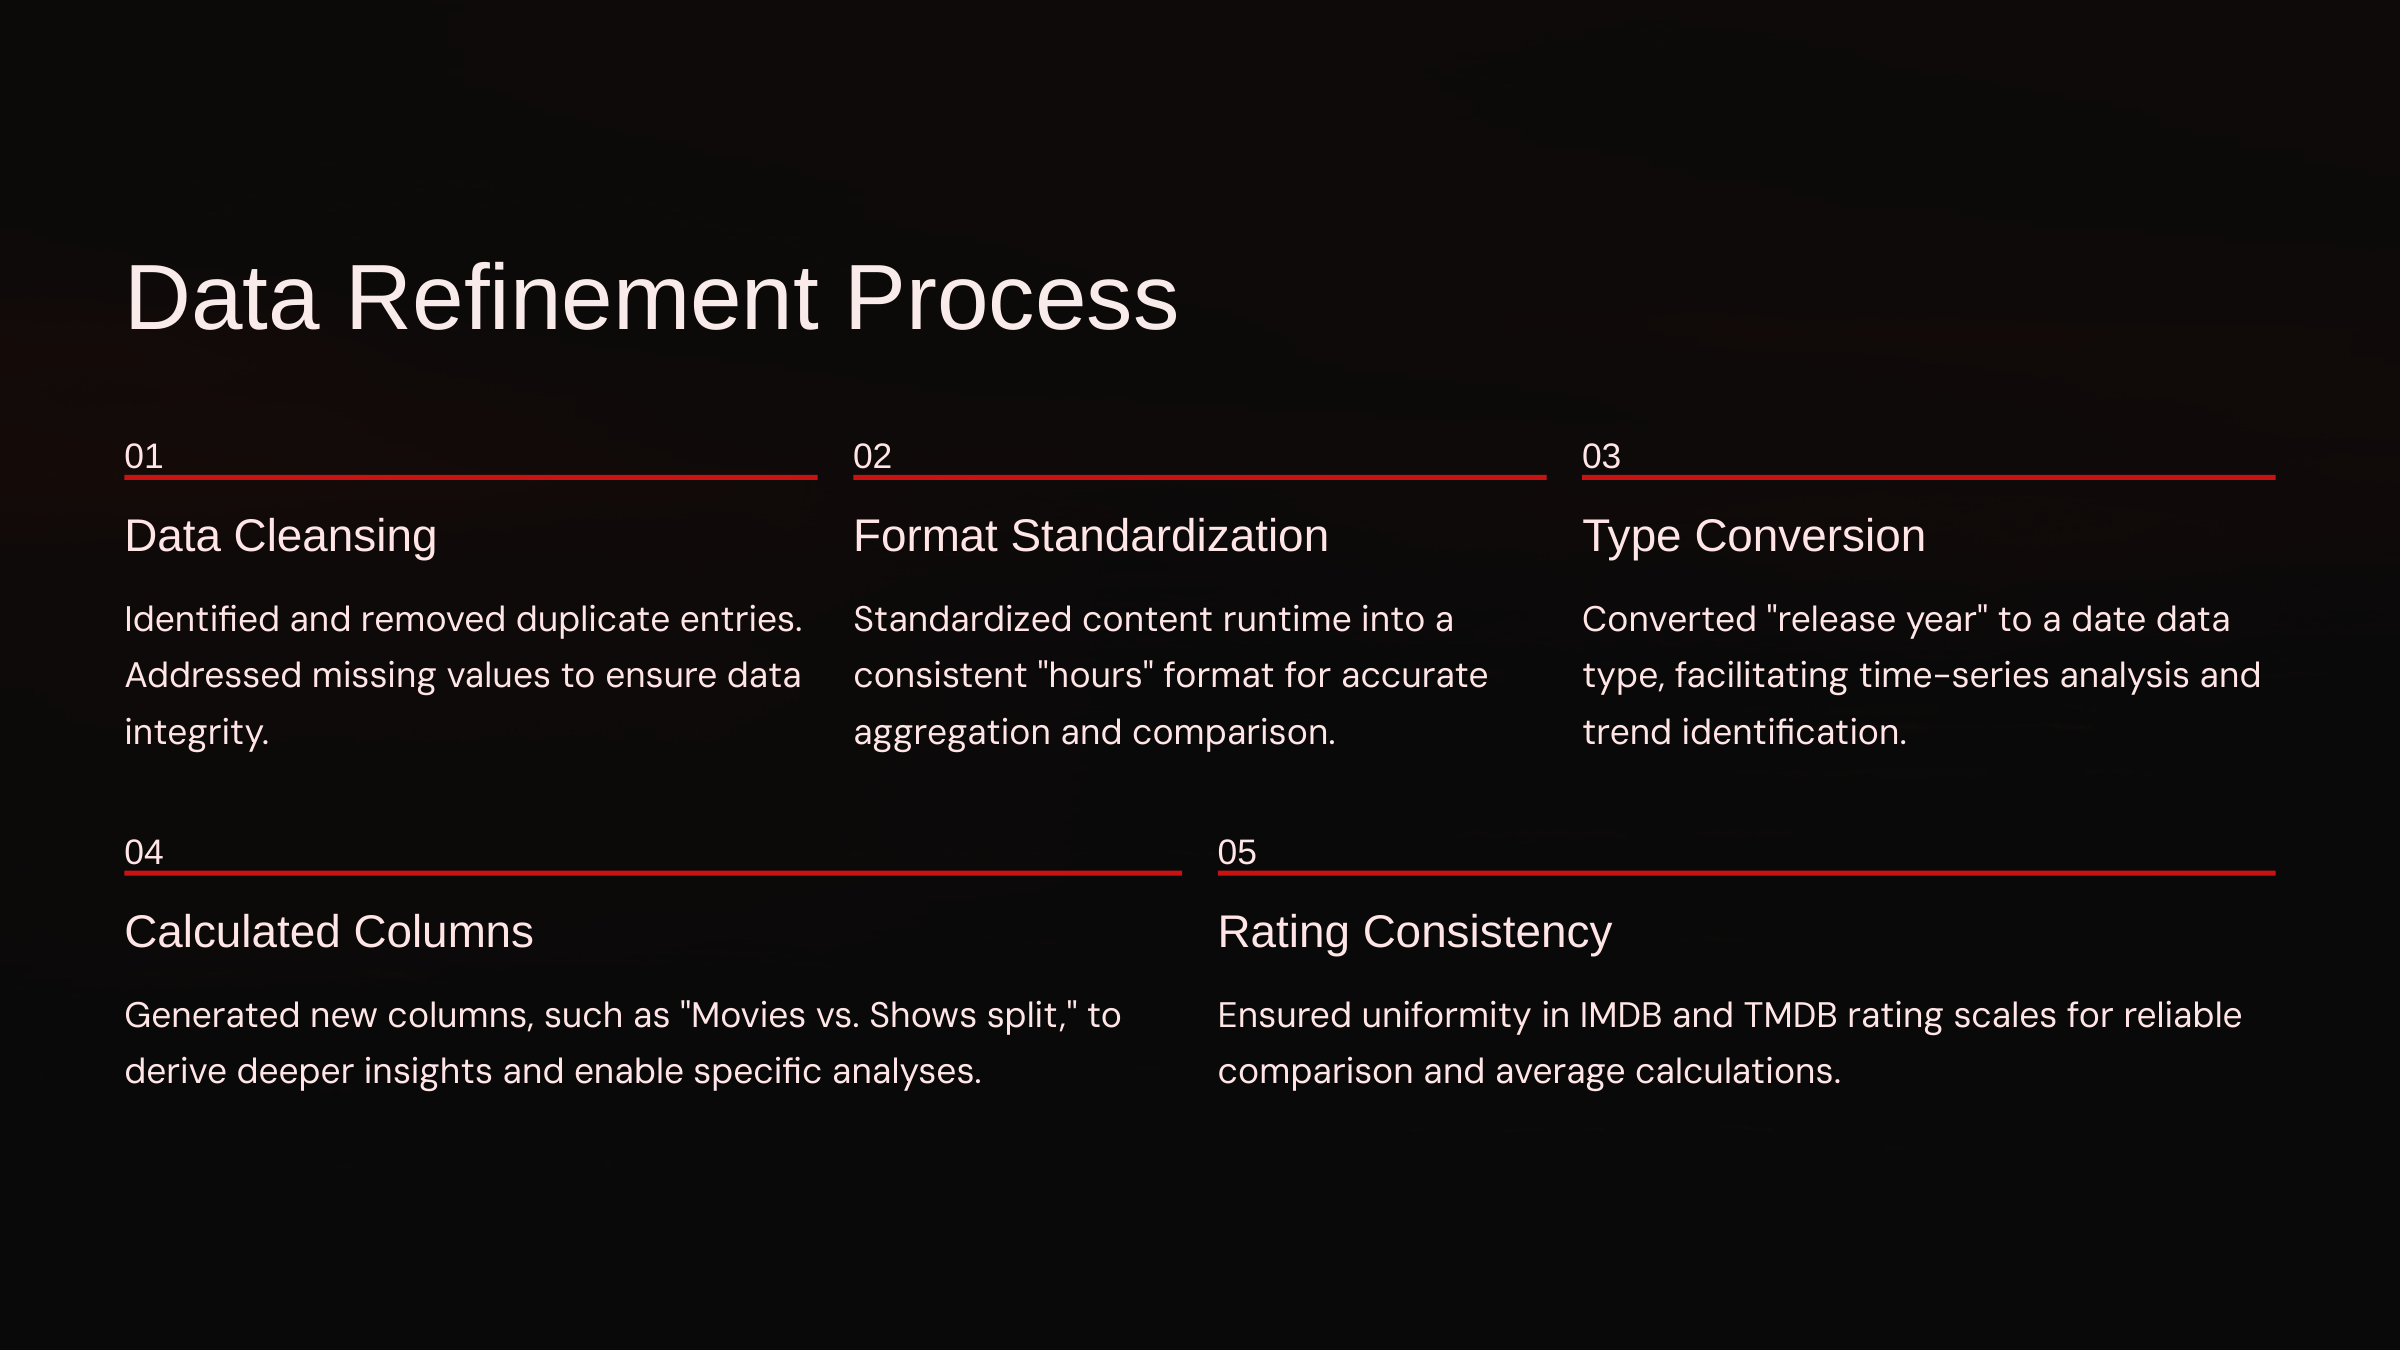

Data Refinement Process
01
02
03

Data Cleansing
Format Standardization
Type Conversion
Identified and removed duplicate entries. Addressed missing values to ensure data integrity.
Standardized content runtime into a consistent "hours" format for accurate aggregation and comparison.
Converted "release year" to a date data type, facilitating time-series analysis and trend identification.
04
05

Calculated Columns
Rating Consistency
Generated new columns, such as "Movies vs. Shows split," to derive deeper insights and enable specific analyses.
Ensured uniformity in IMDB and TMDB rating scales for reliable comparison and average calculations.